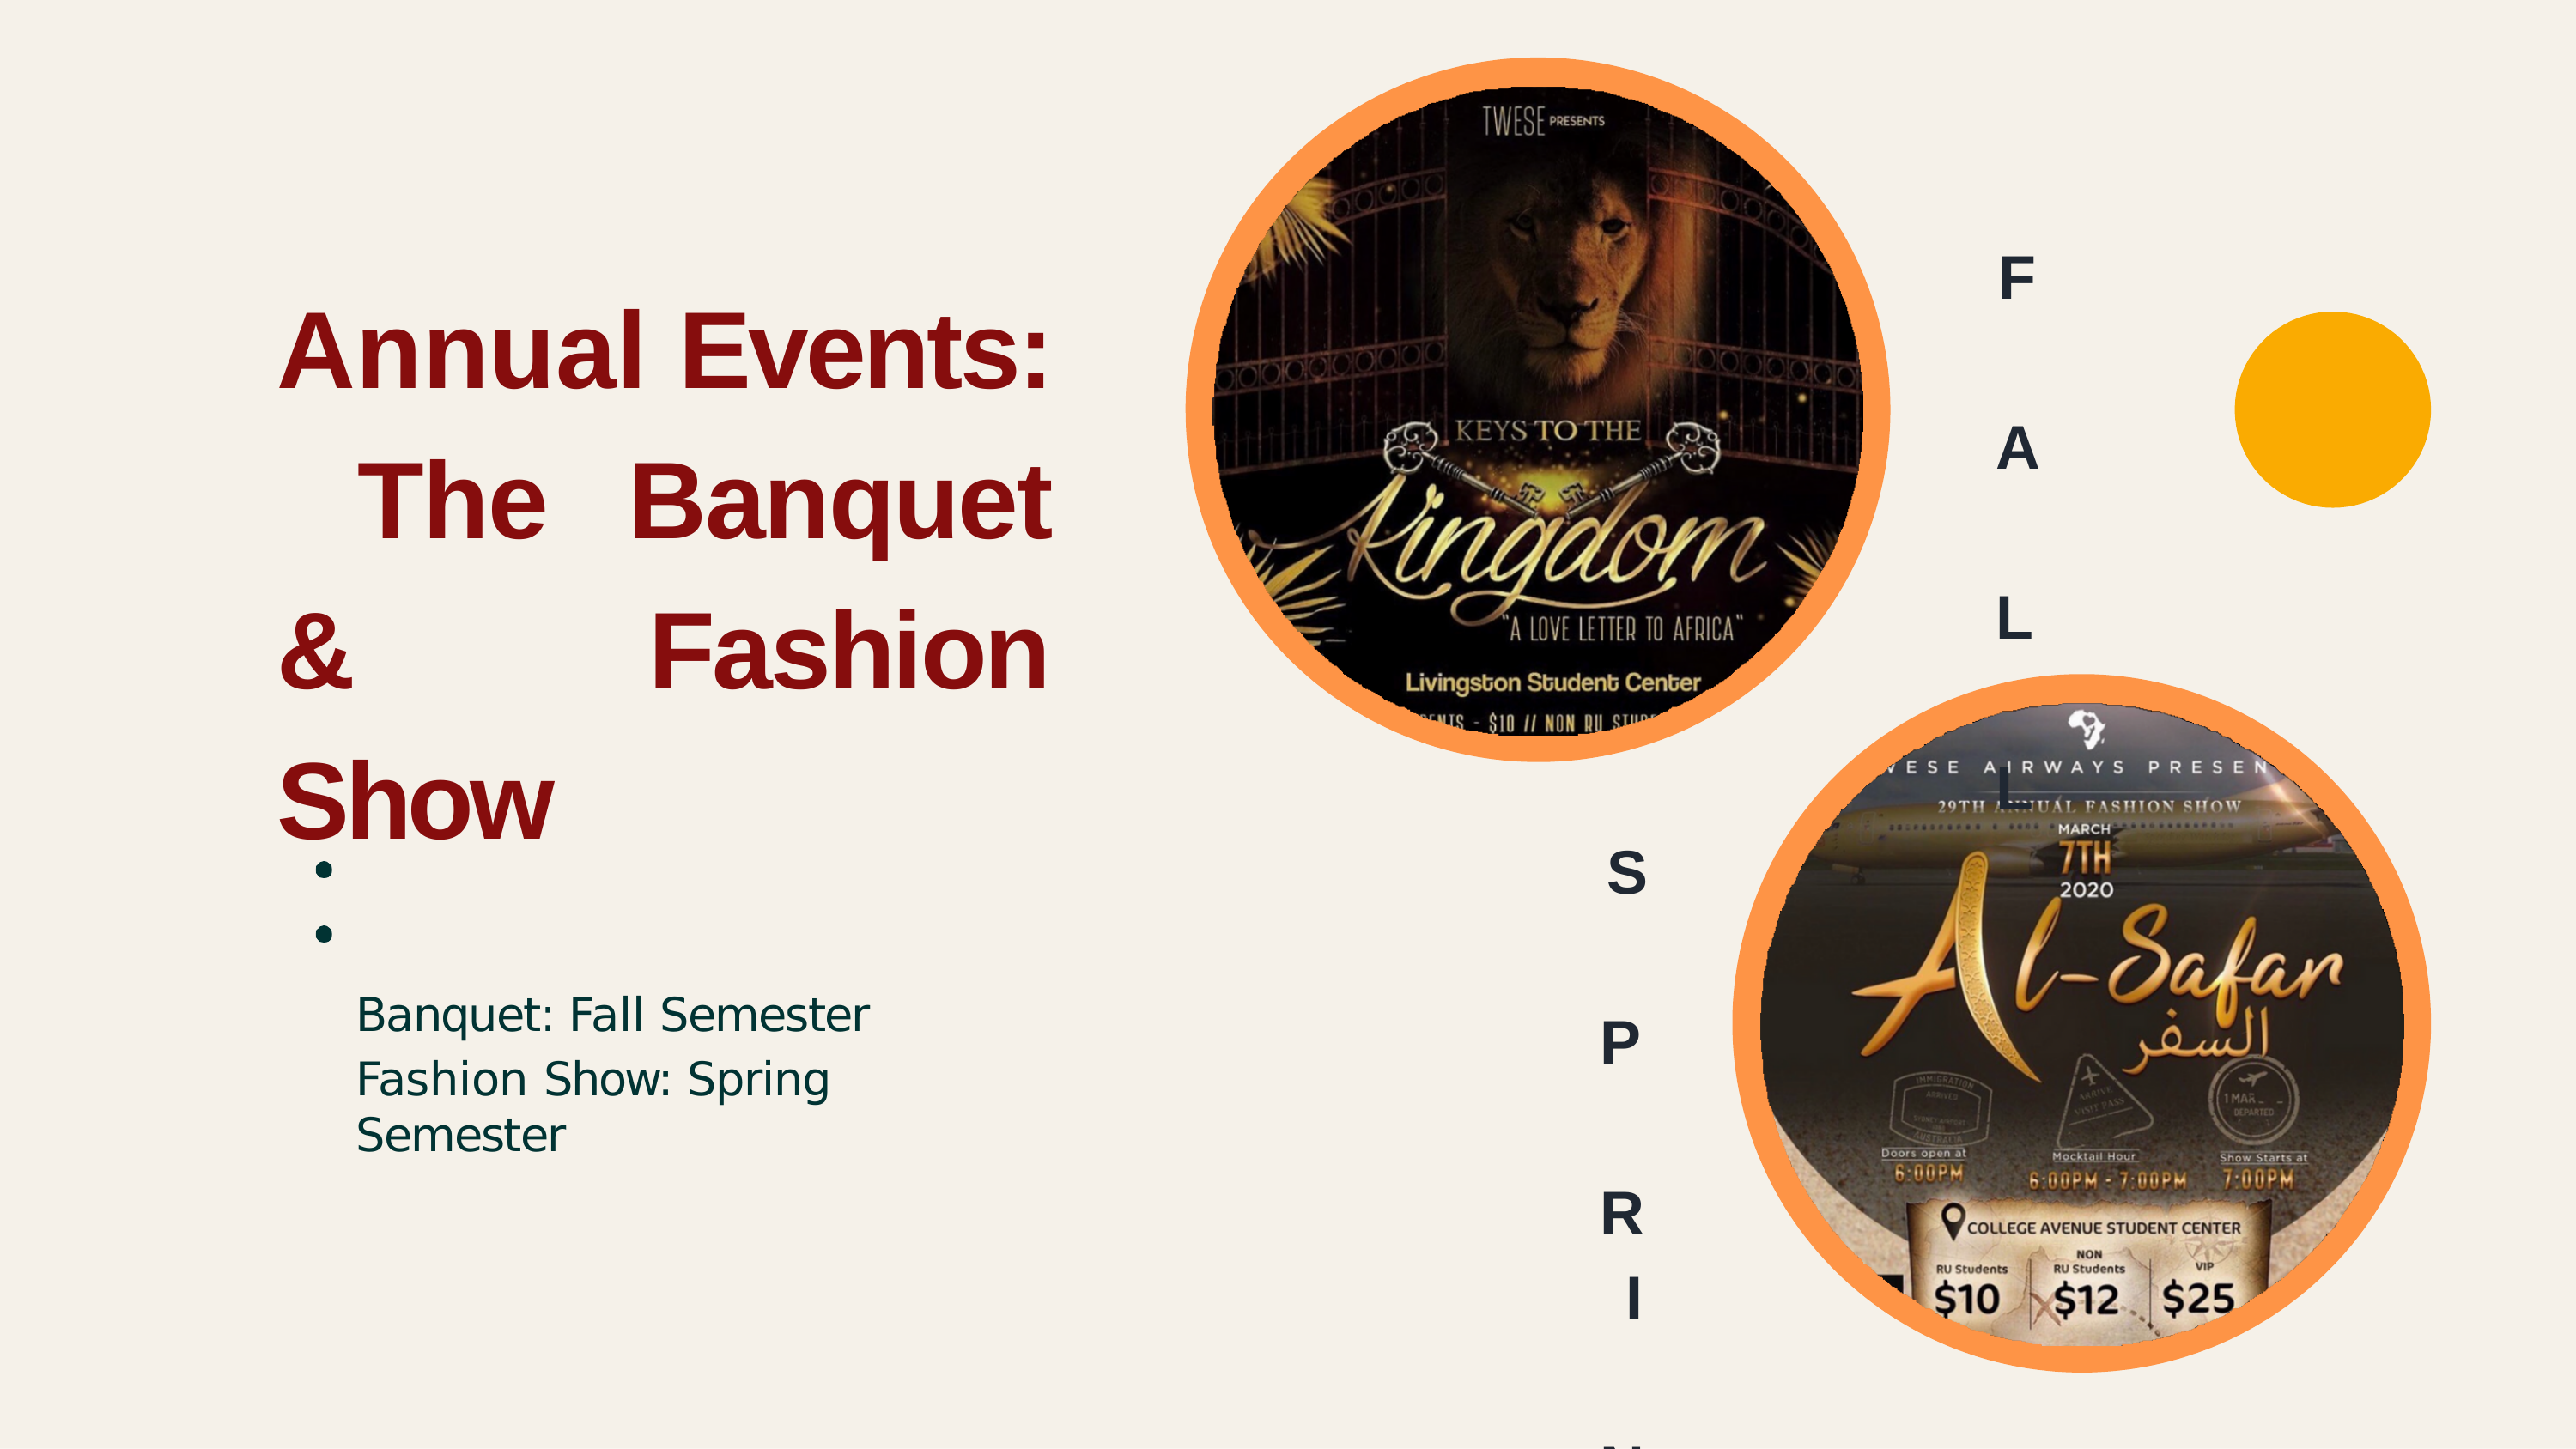

# F  A  L  L
Annual Events:  The Banquet &  Fashion Show
Banquet: Fall Semester
Fashion Show: Spring Semester

S  P  R  I  N  G